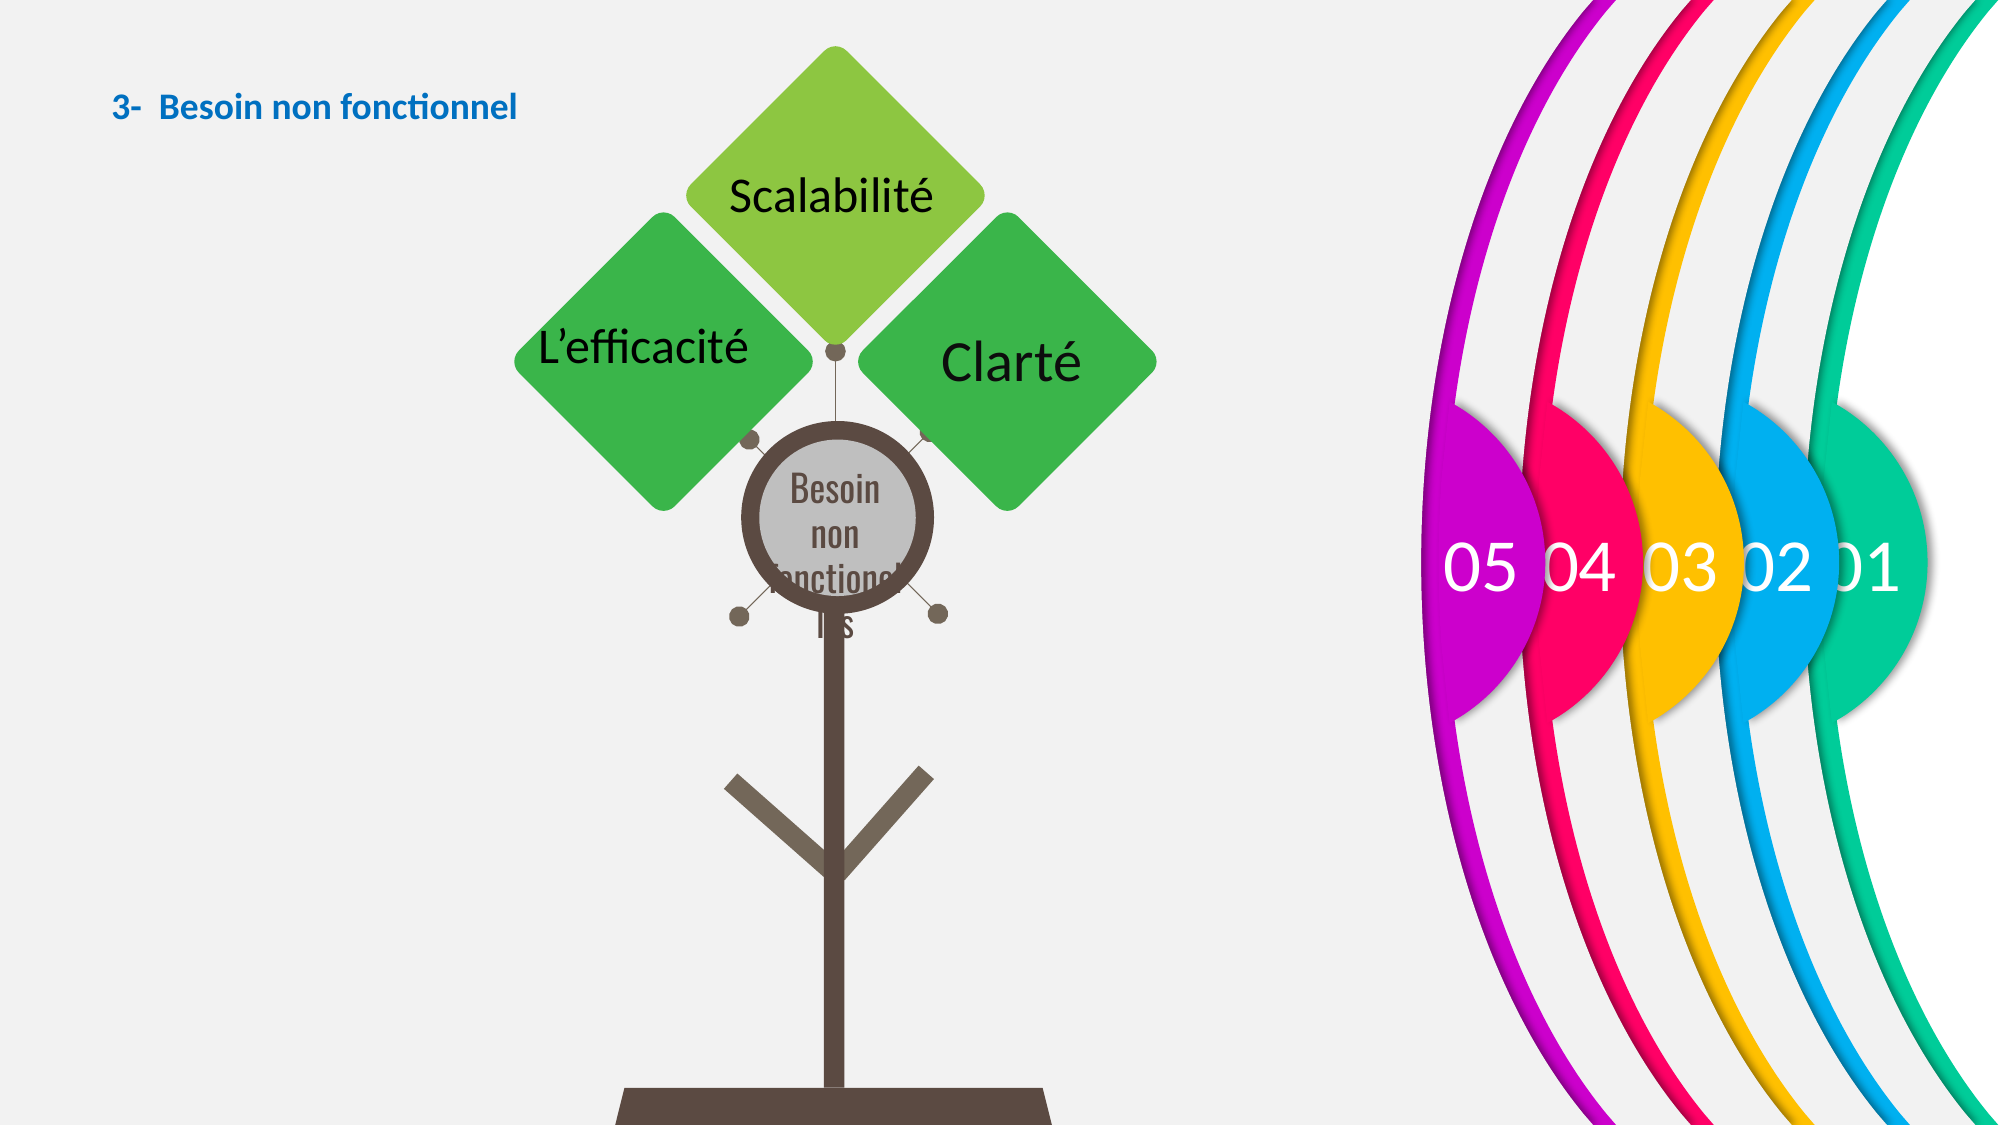

05

04

03

02

01
                                   3-  Besoin non fonctionnel

Scalabilité

Clarté

L’efficacité

Besoin non fonctionelles